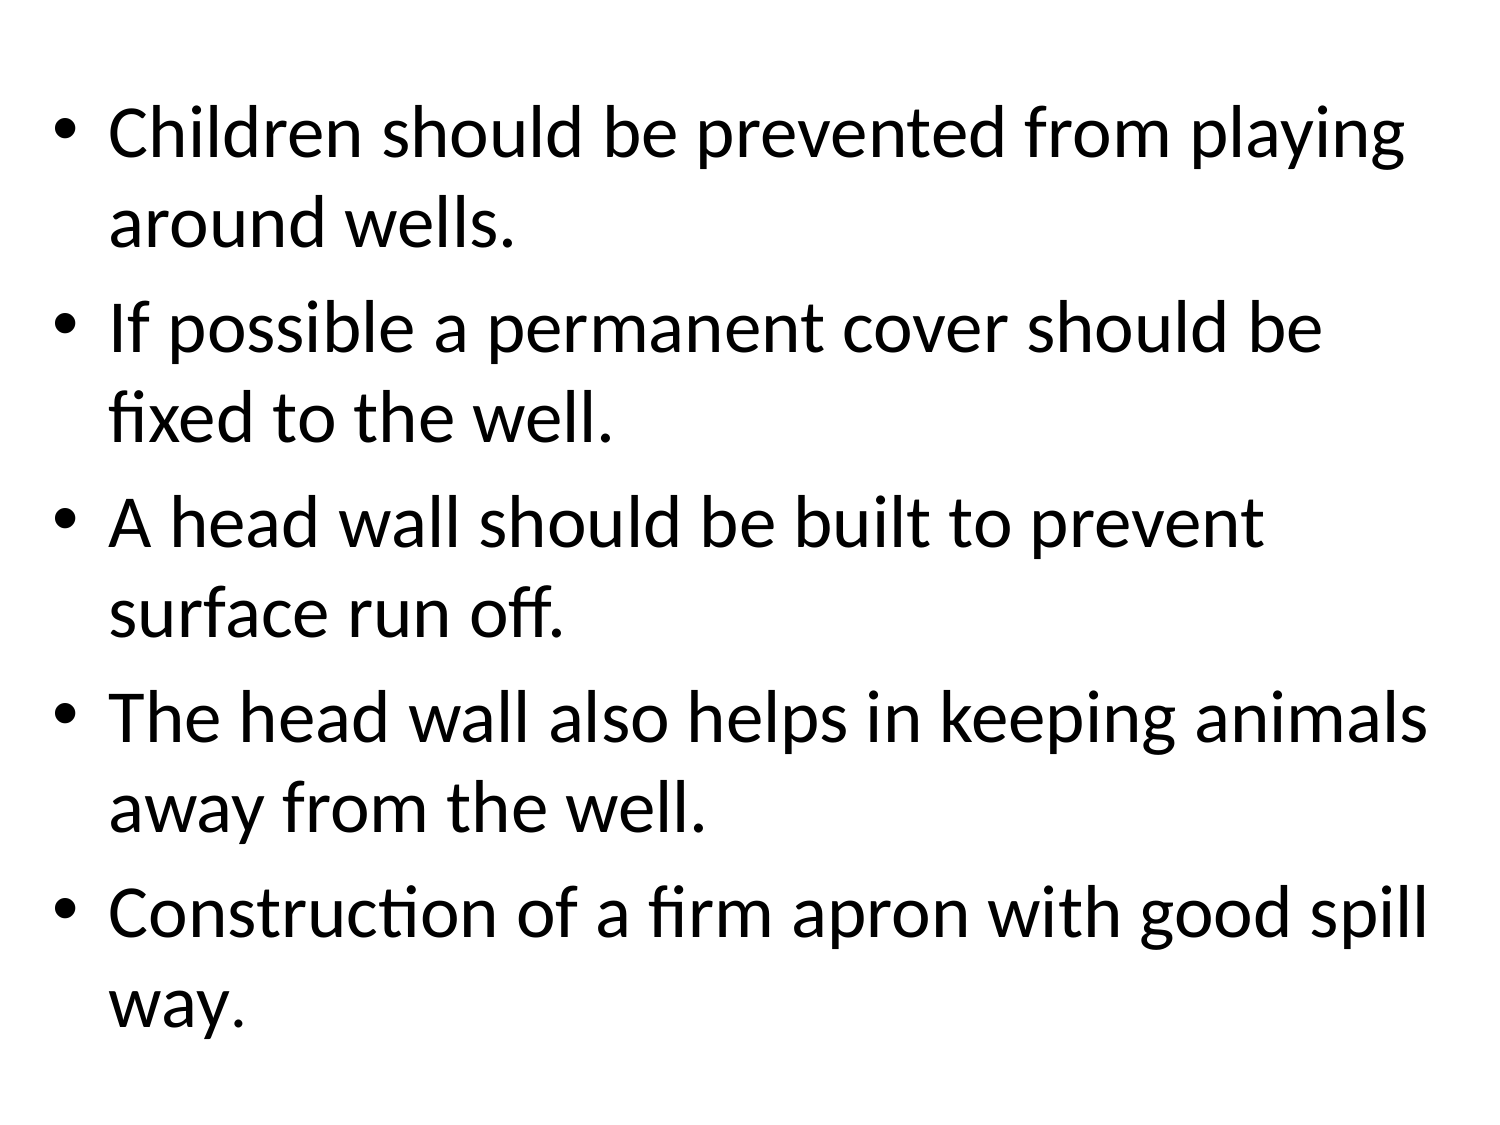

#
Children should be prevented from playing around wells.
If possible a permanent cover should be fixed to the well.
A head wall should be built to prevent surface run off.
The head wall also helps in keeping animals away from the well.
Construction of a firm apron with good spill way.